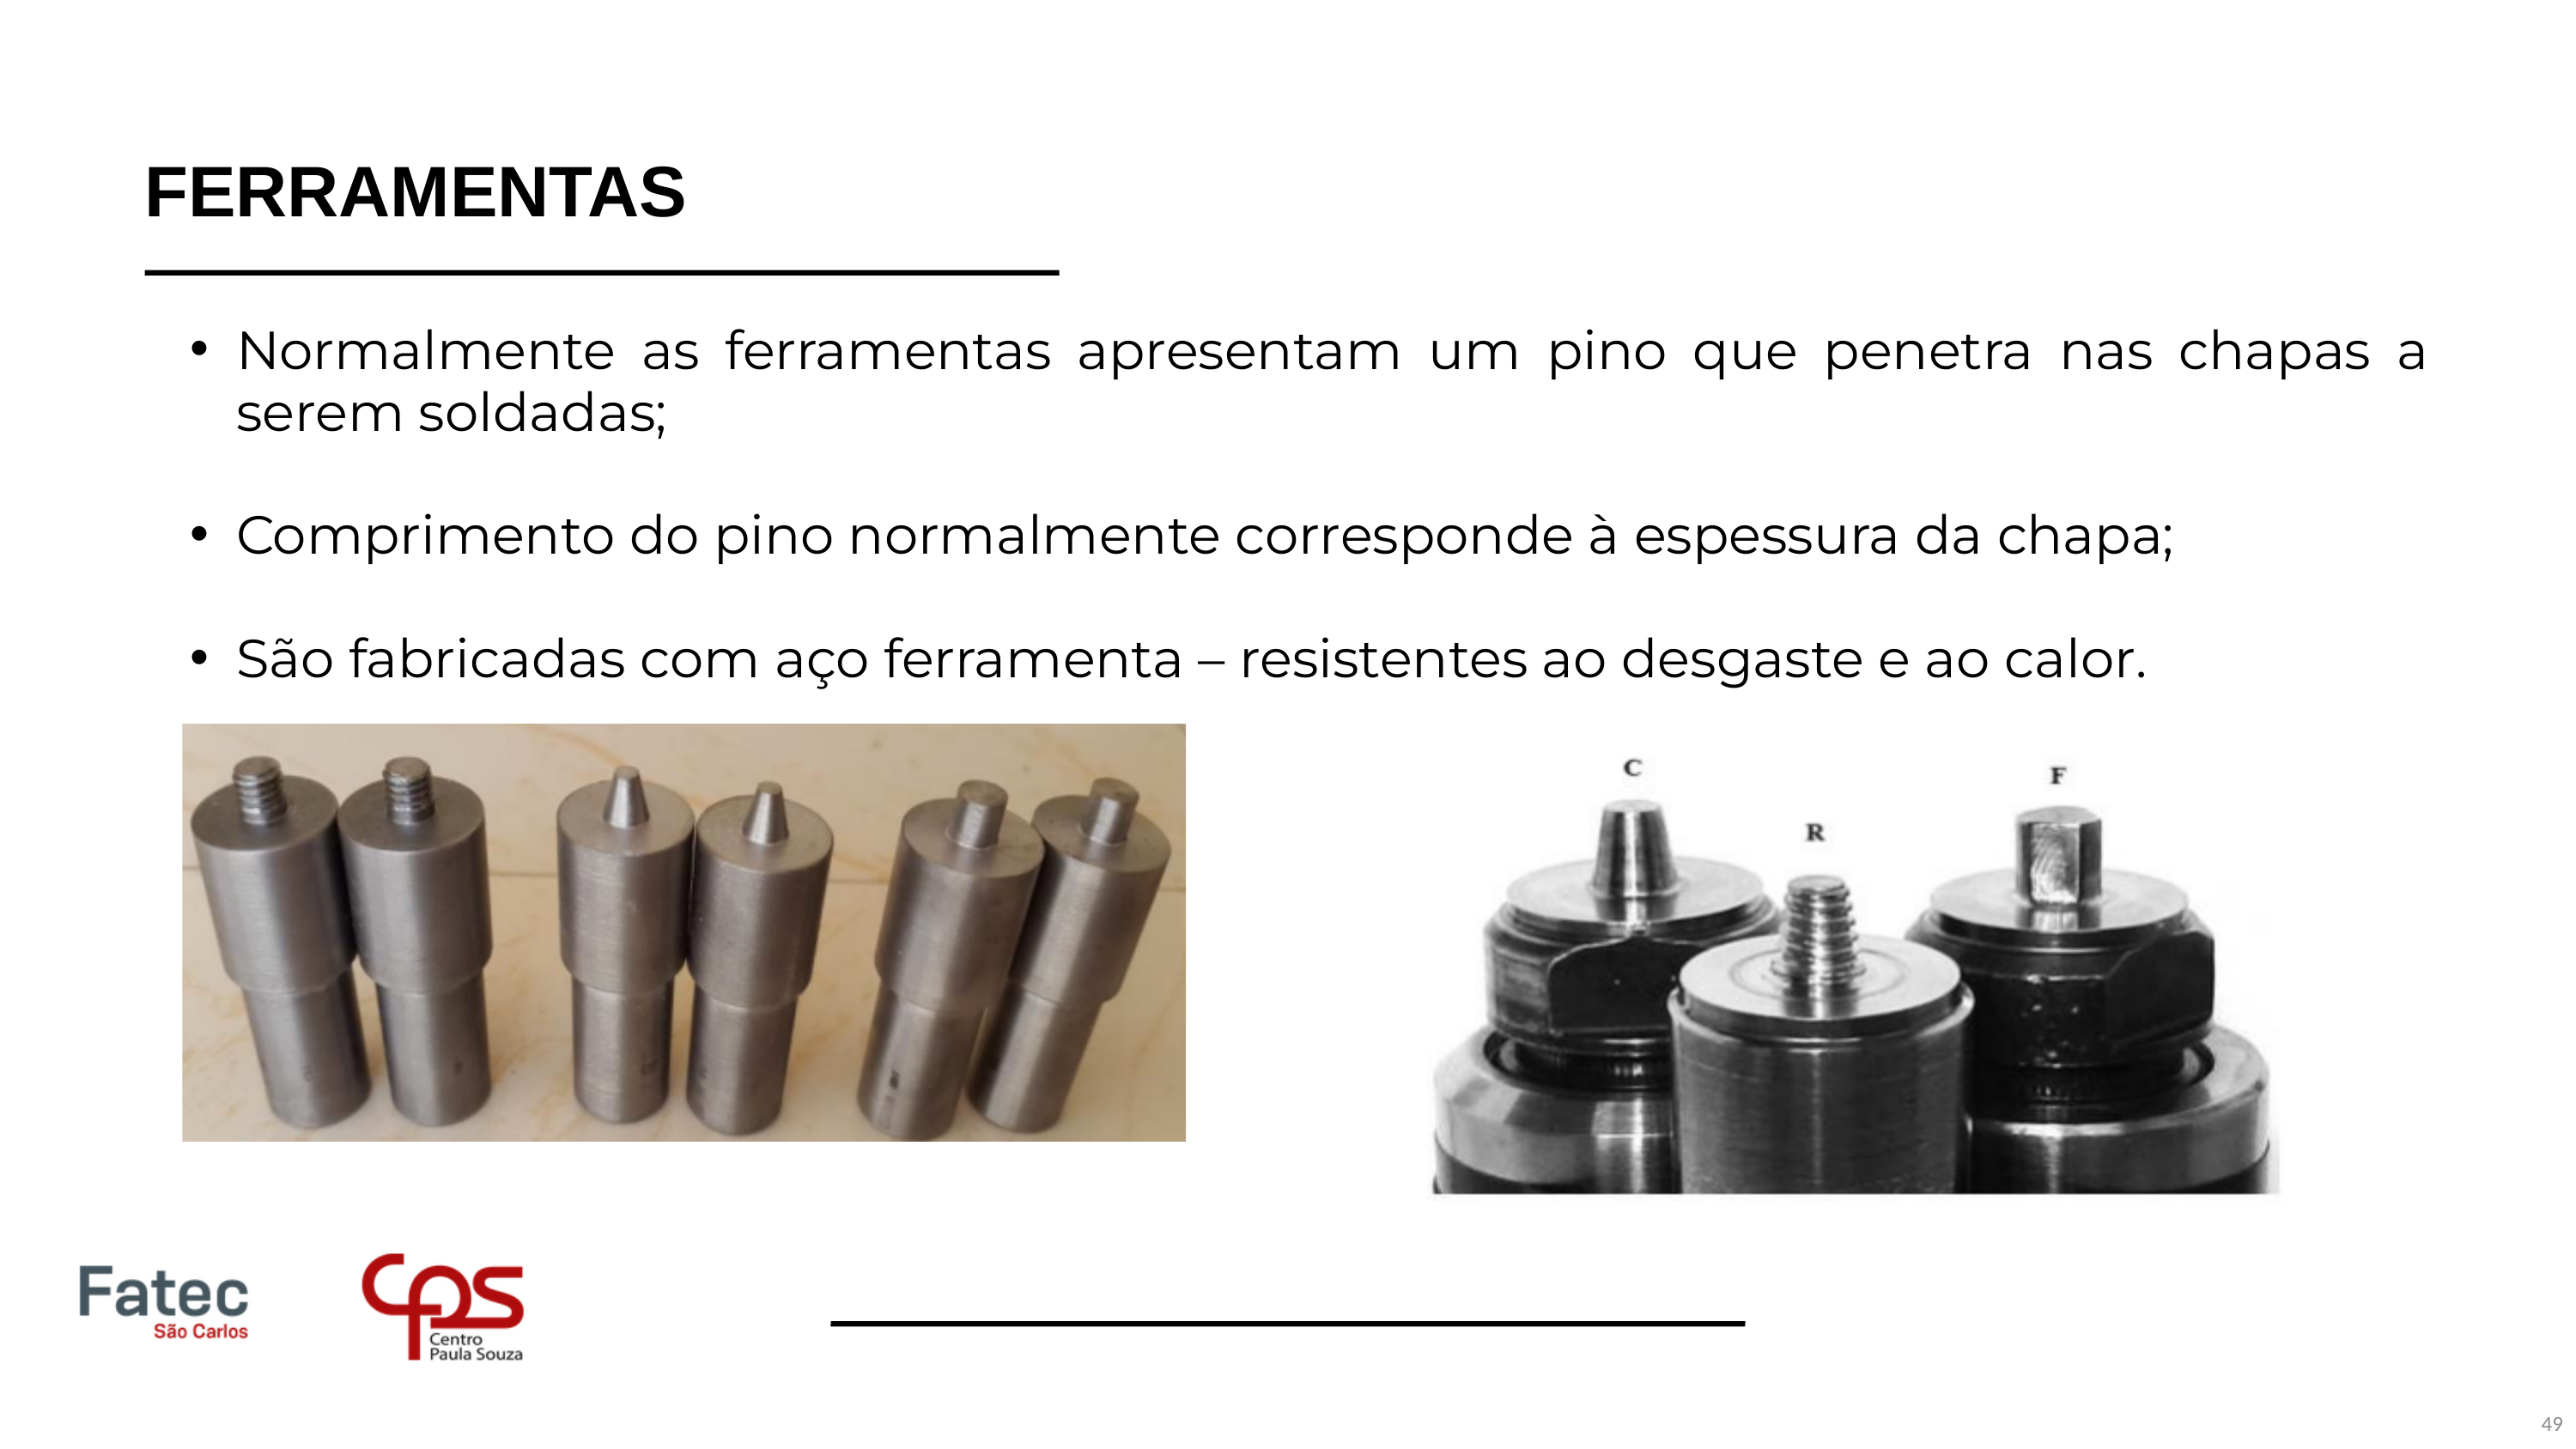

FERRAMENTAS

Normalmente as ferramentas apresentam um pino que penetra nas chapas a serem soldadas;

Comprimento do pino normalmente corresponde à espessura da chapa;

São fabricadas com aço ferramenta – resistentes ao desgaste e ao calor.

49